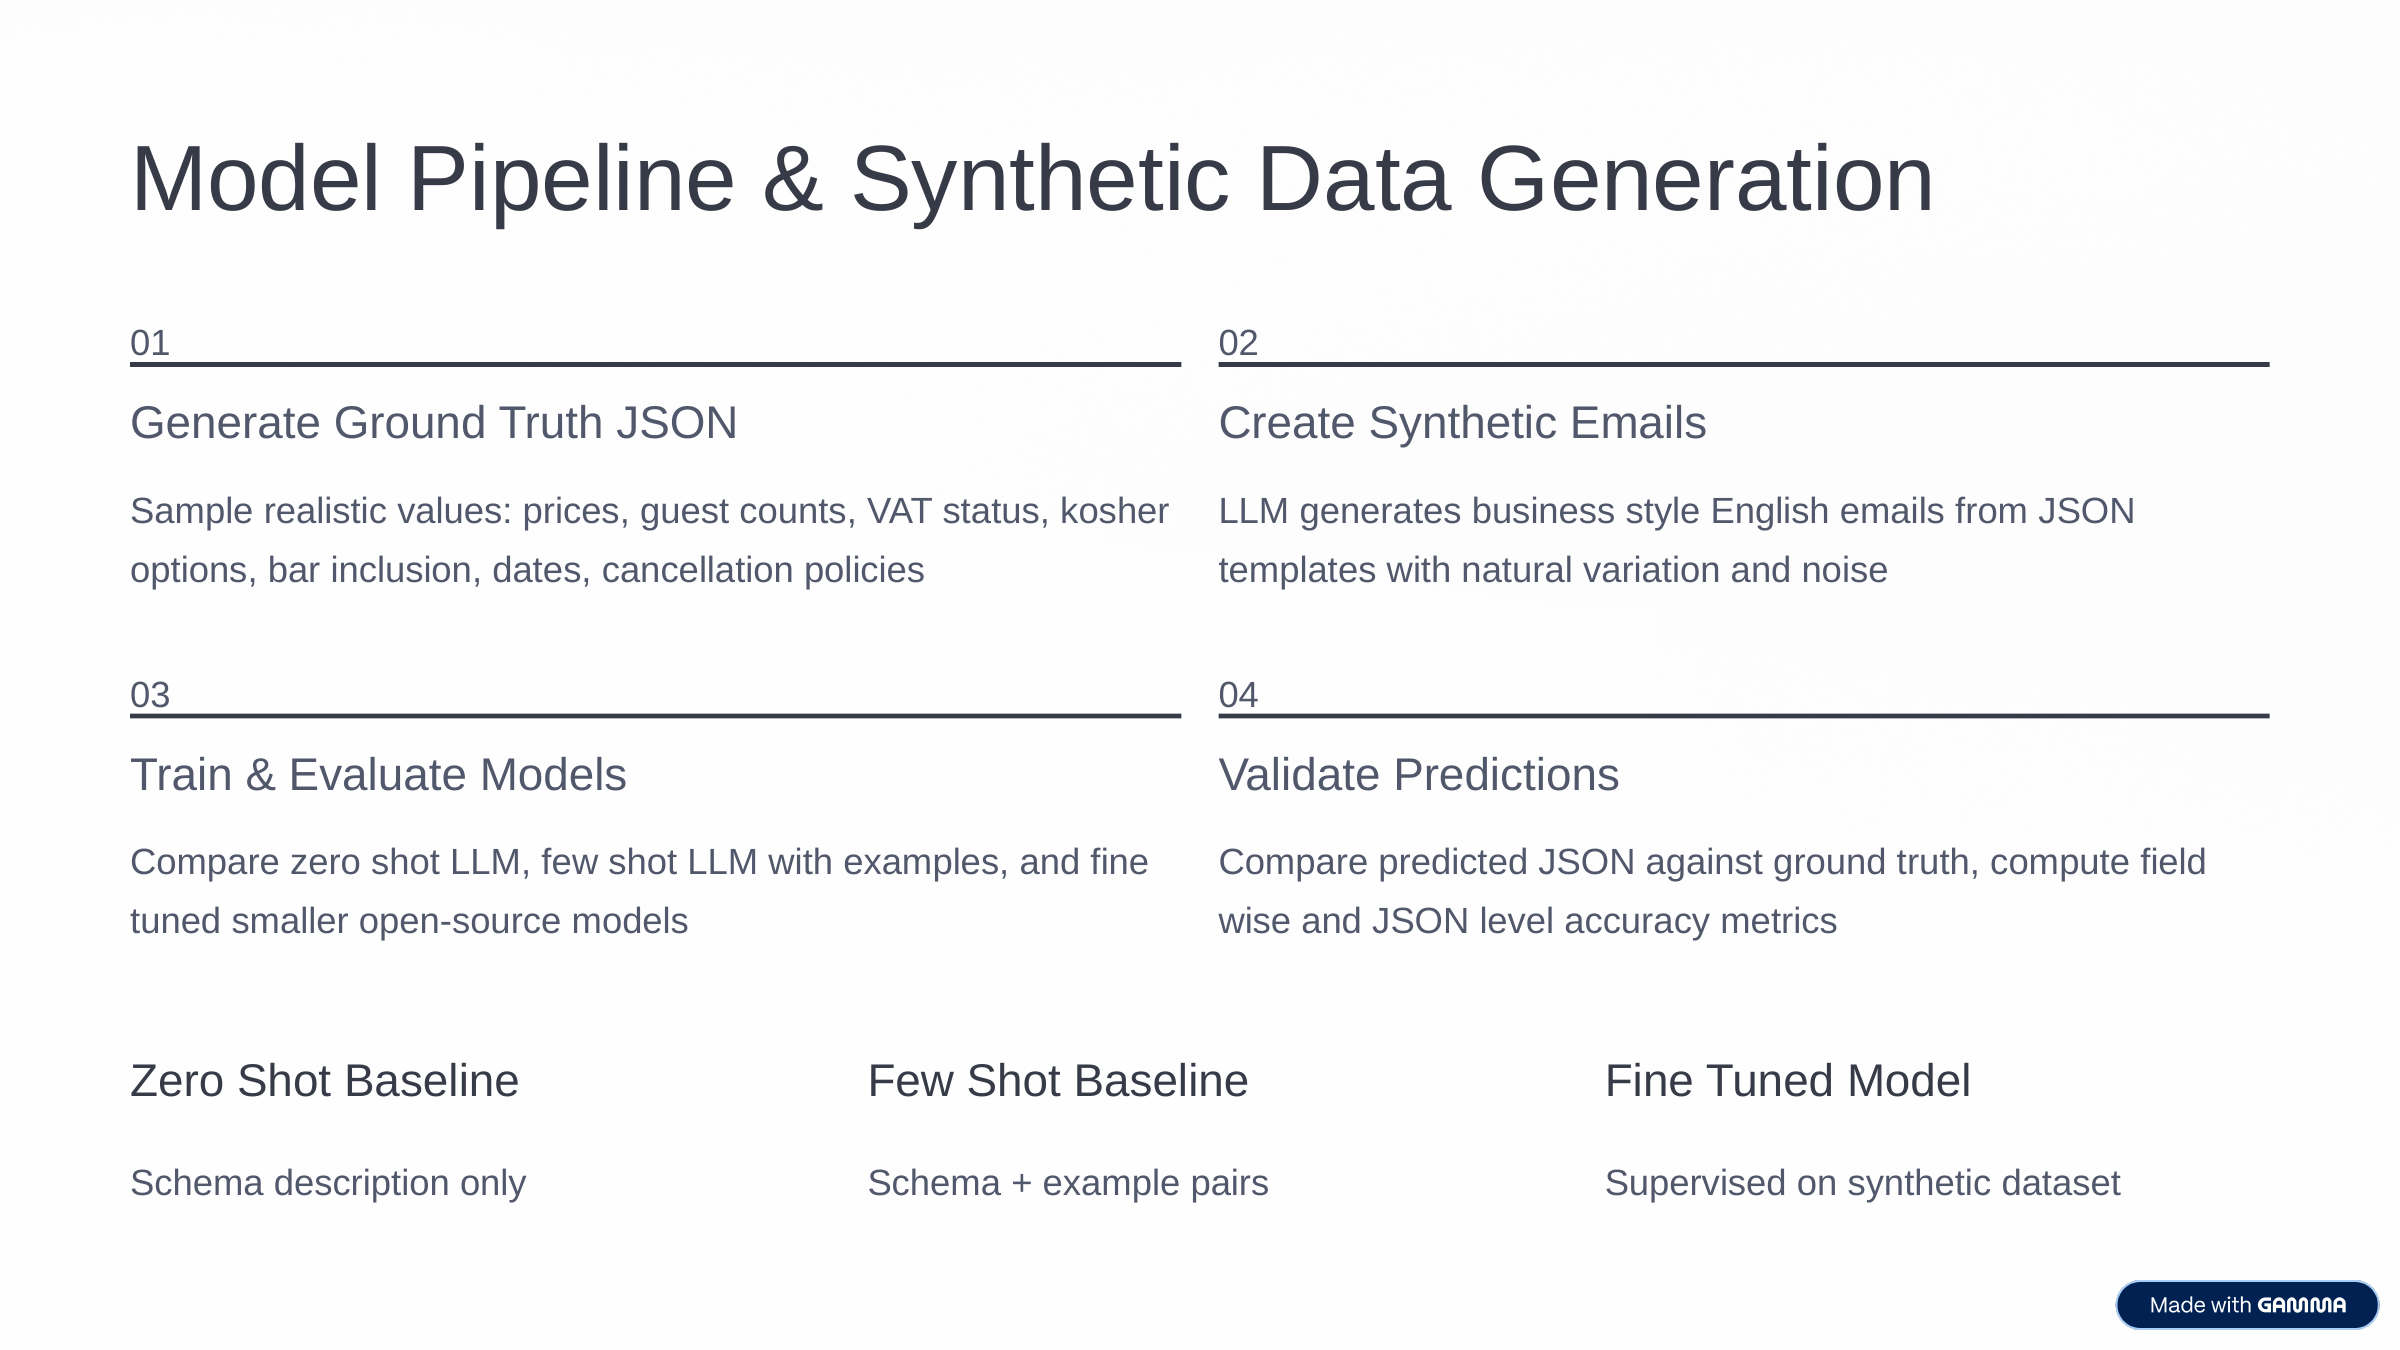

Model Pipeline & Synthetic Data Generation
01
02

Generate Ground Truth JSON
Create Synthetic Emails
Sample realistic values: prices, guest counts, VAT status, kosher options, bar inclusion, dates, cancellation policies
LLM generates business style English emails from JSON templates with natural variation and noise
03
04

Train & Evaluate Models
Validate Predictions
Compare zero shot LLM, few shot LLM with examples, and fine tuned smaller open-source models
Compare predicted JSON against ground truth, compute field wise and JSON level accuracy metrics
Zero Shot Baseline
Few Shot Baseline
Fine Tuned Model
Schema description only
Schema + example pairs
Supervised on synthetic dataset